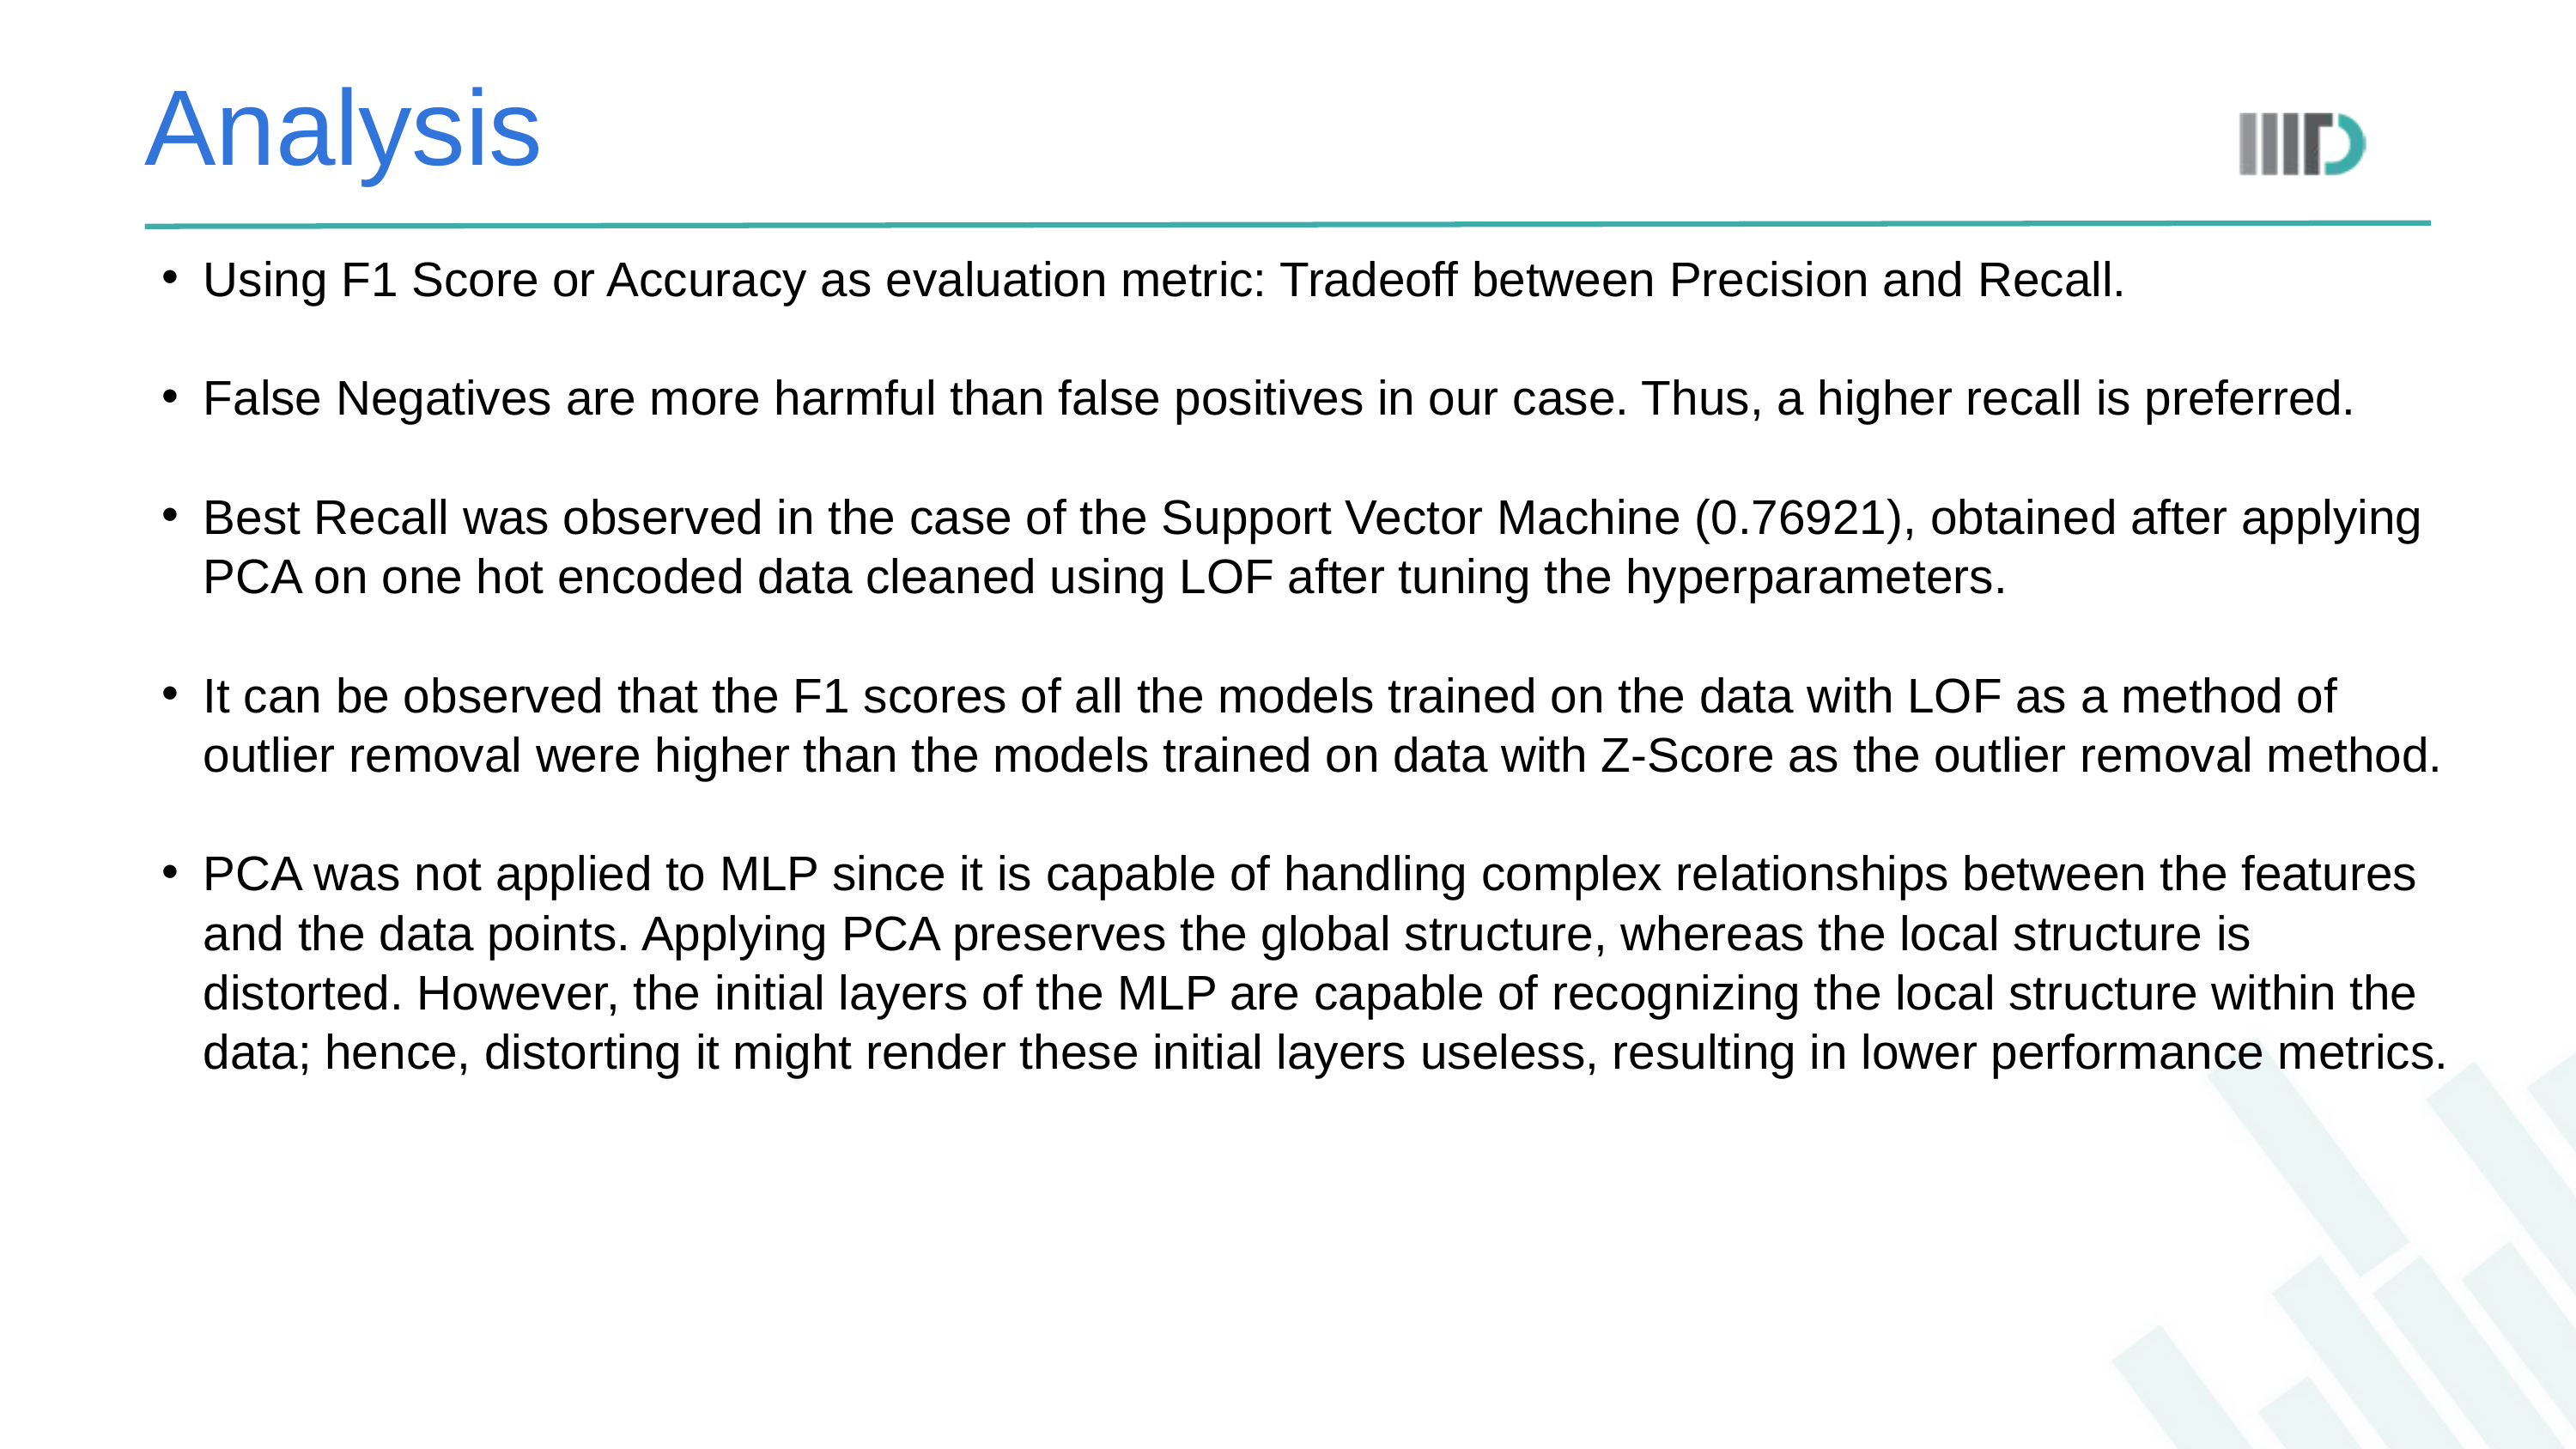

Analysis

Using F1 Score or Accuracy as evaluation metric: Tradeoff between Precision and Recall.

False Negatives are more harmful than false positives in our case. Thus, a higher recall is preferred.

Best Recall was observed in the case of the Support Vector Machine (0.76921), obtained after applying PCA on one hot encoded data cleaned using LOF after tuning the hyperparameters.

It can be observed that the F1 scores of all the models trained on the data with LOF as a method of outlier removal were higher than the models trained on data with Z-Score as the outlier removal method.

PCA was not applied to MLP since it is capable of handling complex relationships between the features and the data points. Applying PCA preserves the global structure, whereas the local structure is distorted. However, the initial layers of the MLP are capable of recognizing the local structure within the data; hence, distorting it might render these initial layers useless, resulting in lower performance metrics.